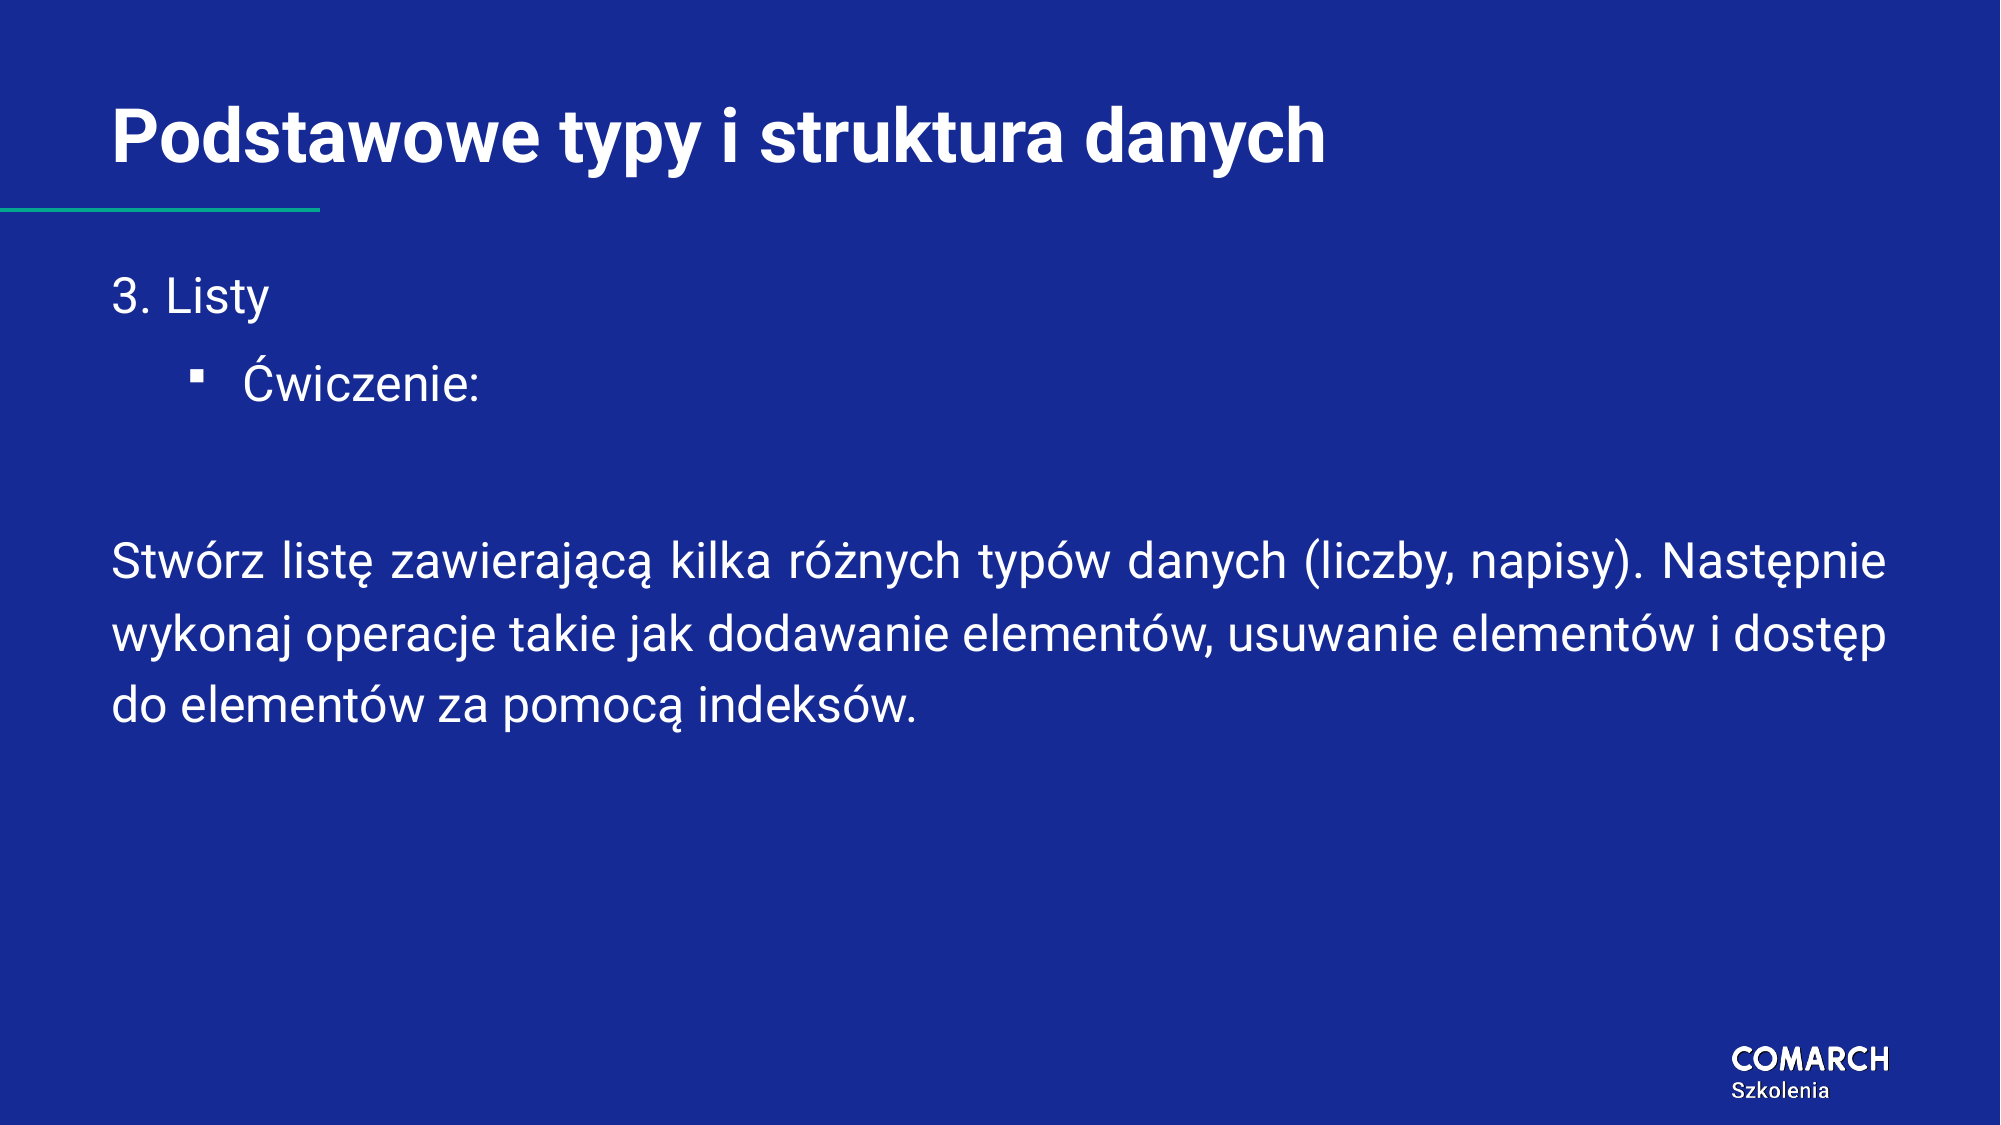

# Podstawowe typy i struktura danych
3. Listy
Ćwiczenie:

Stwórz listę zawierającą kilka różnych typów danych (liczby, napisy). Następnie wykonaj operacje takie jak dodawanie elementów, usuwanie elementów i dostęp do elementów za pomocą indeksów.